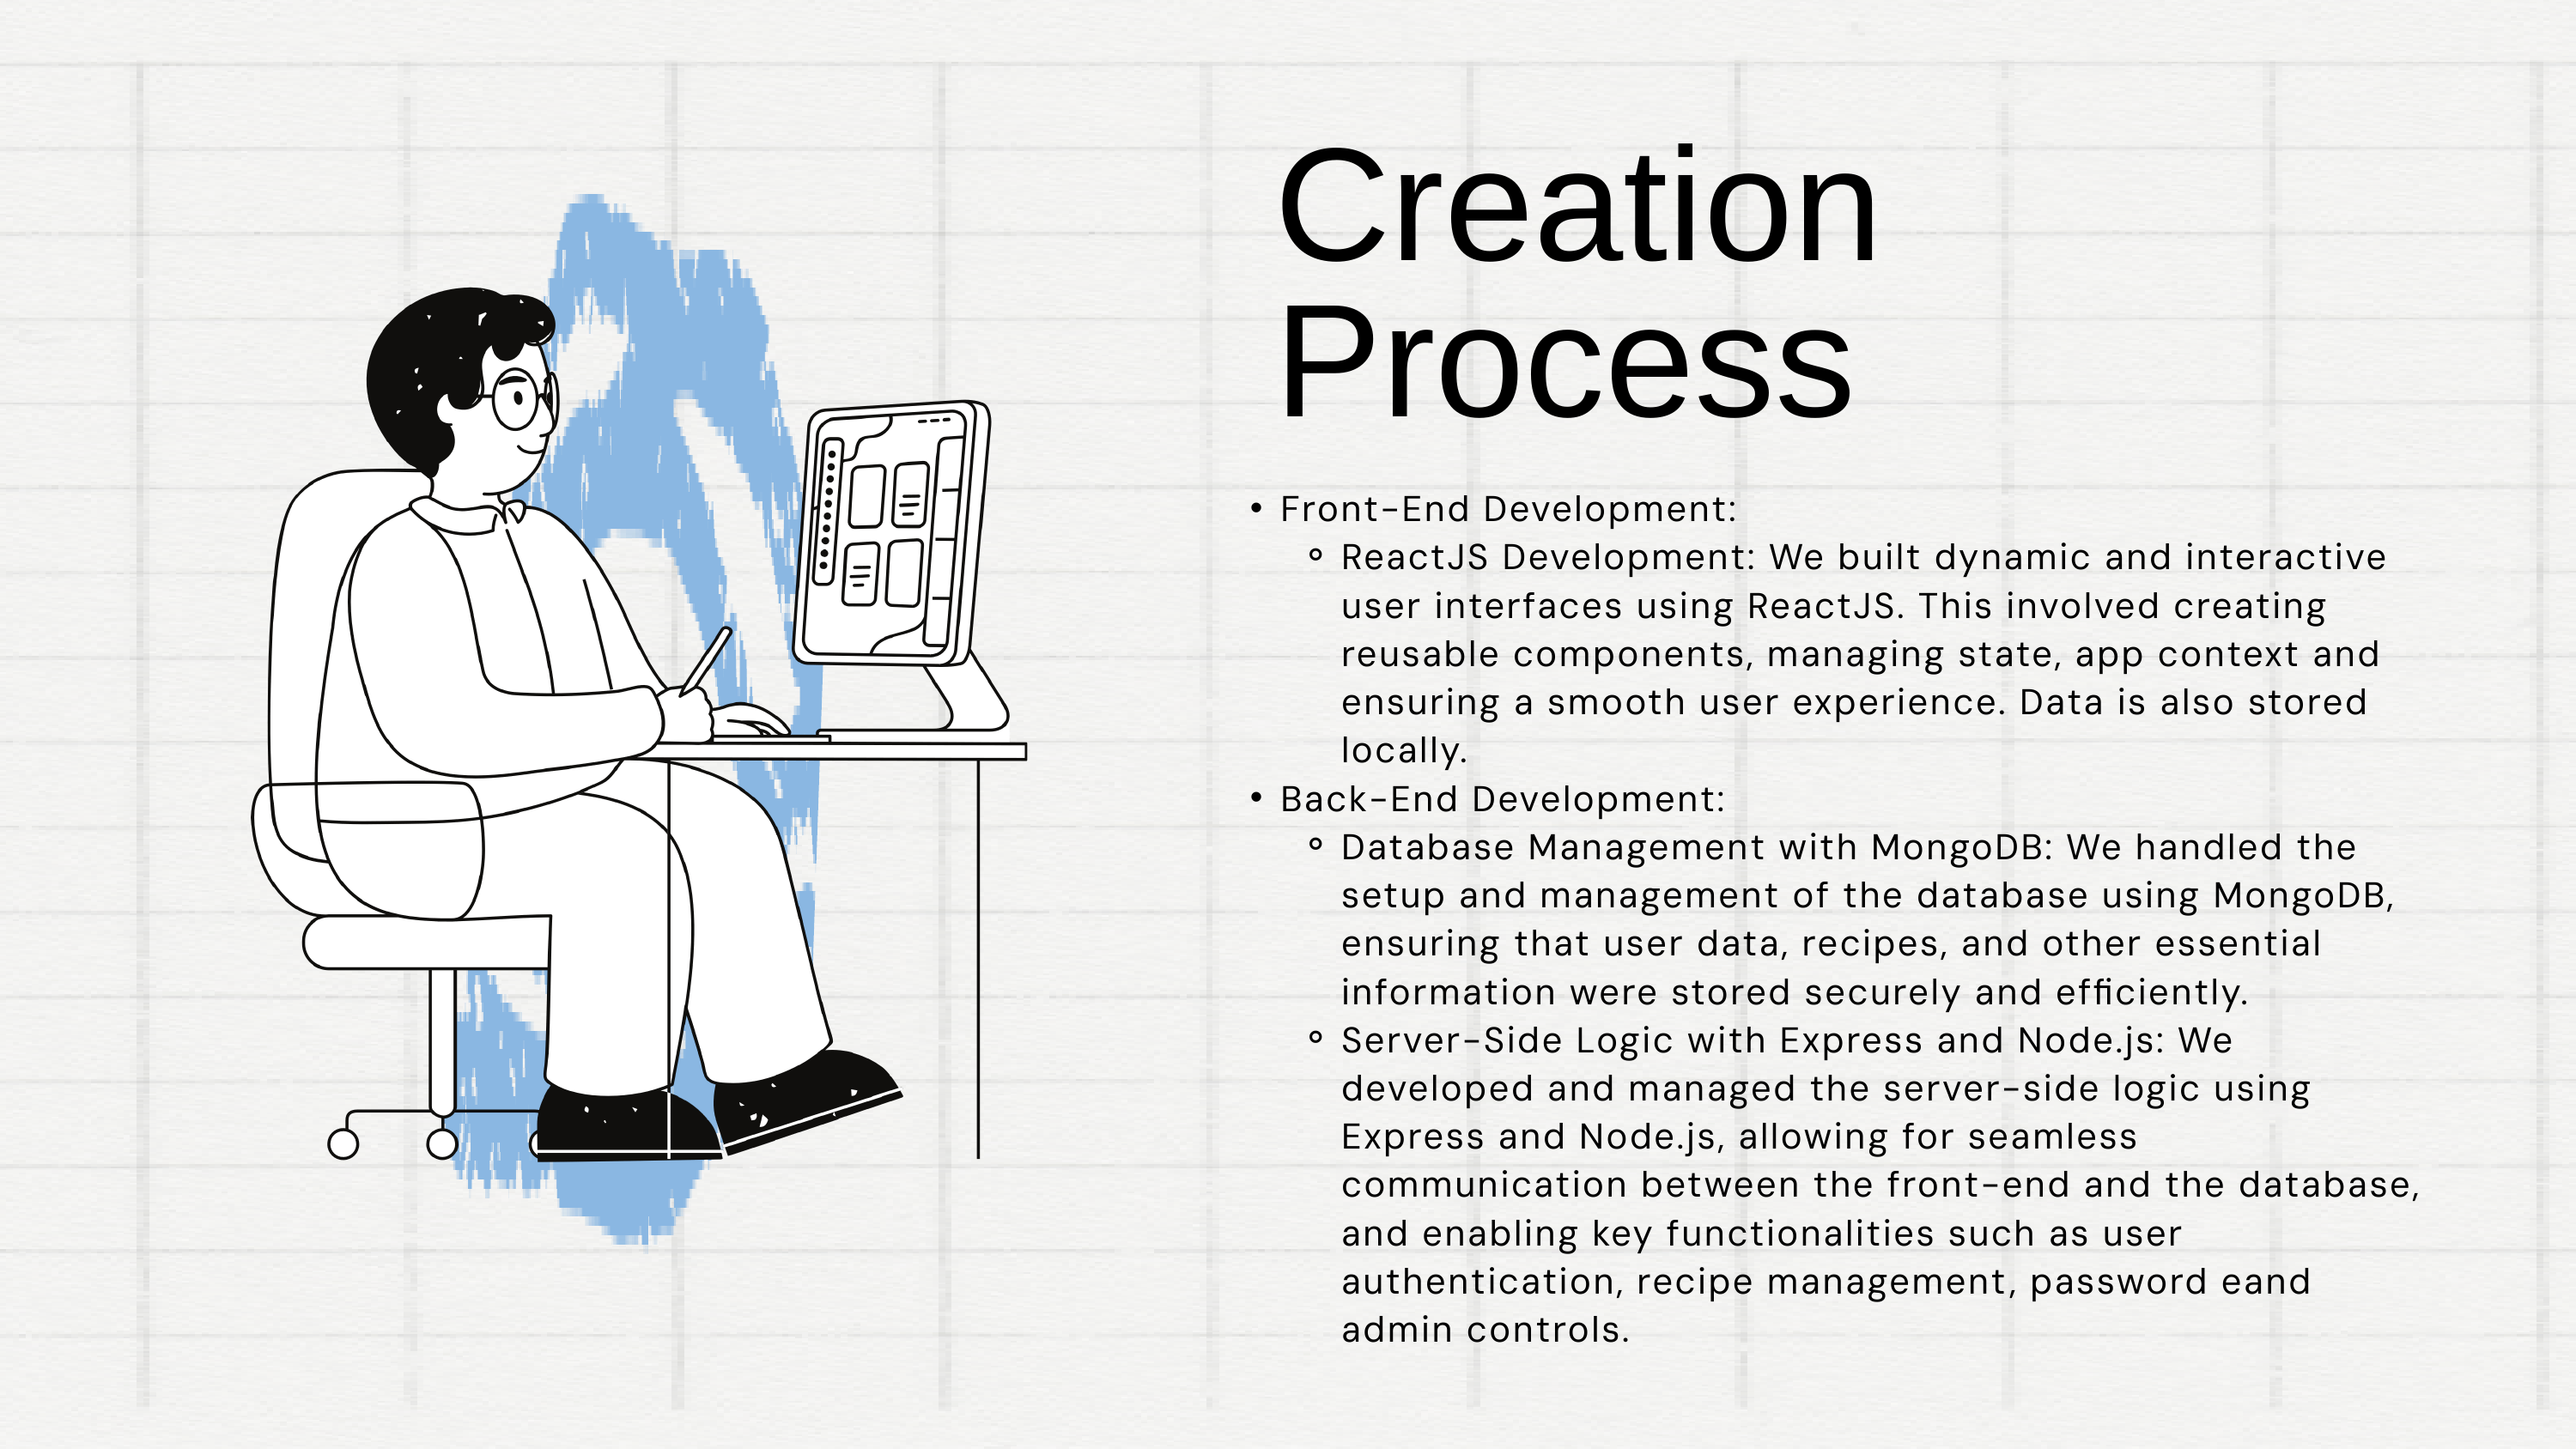

Creation Process

Front-End Development:
ReactJS Development: We built dynamic and interactive user interfaces using ReactJS. This involved creating reusable components, managing state, app context and ensuring a smooth user experience. Data is also stored locally.
Back-End Development:
Database Management with MongoDB: We handled the setup and management of the database using MongoDB, ensuring that user data, recipes, and other essential information were stored securely and efficiently.
Server-Side Logic with Express and Node.js: We developed and managed the server-side logic using Express and Node.js, allowing for seamless communication between the front-end and the database, and enabling key functionalities such as user authentication, recipe management, password eand admin controls.